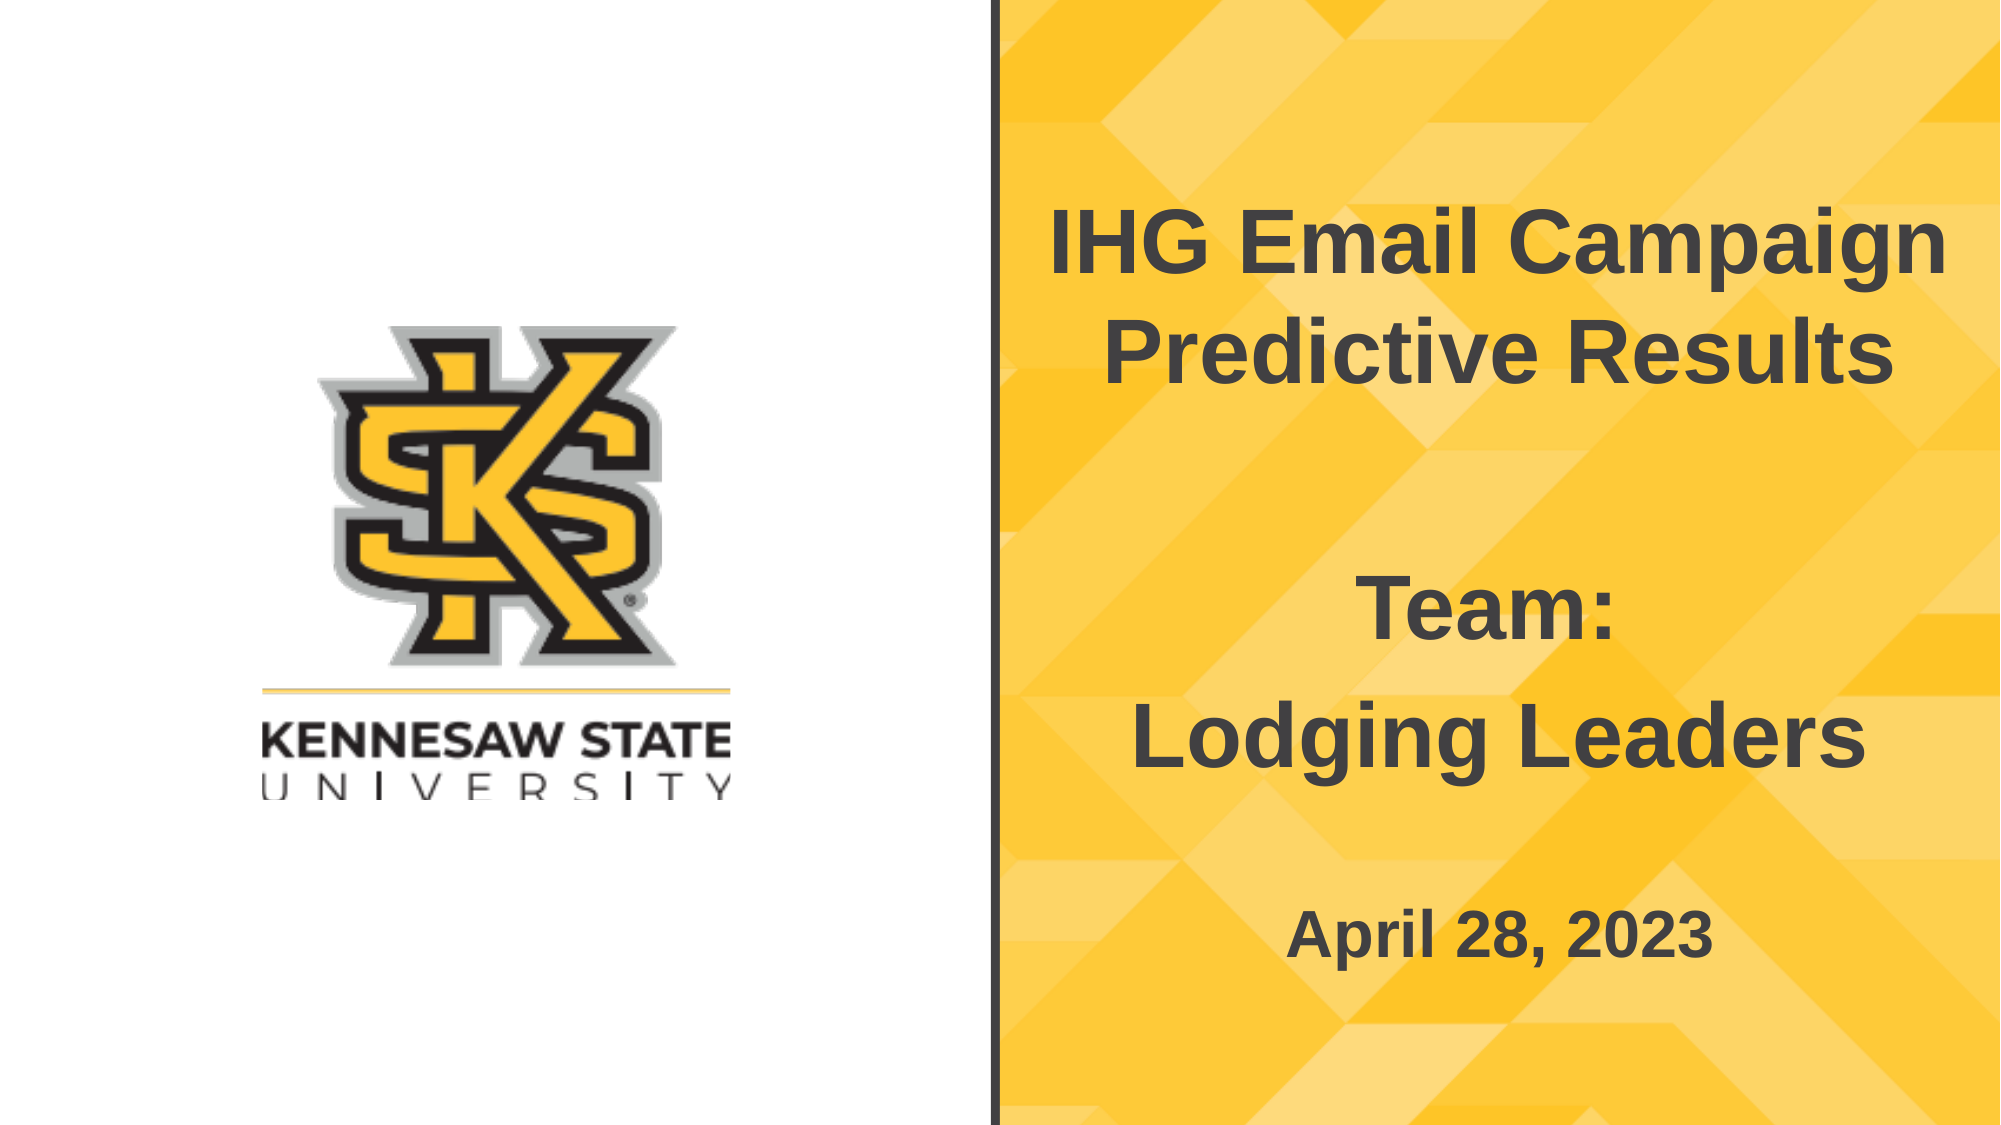

IHG Email Campaign Predictive Results

Team:
Lodging Leaders

April 28, 2023